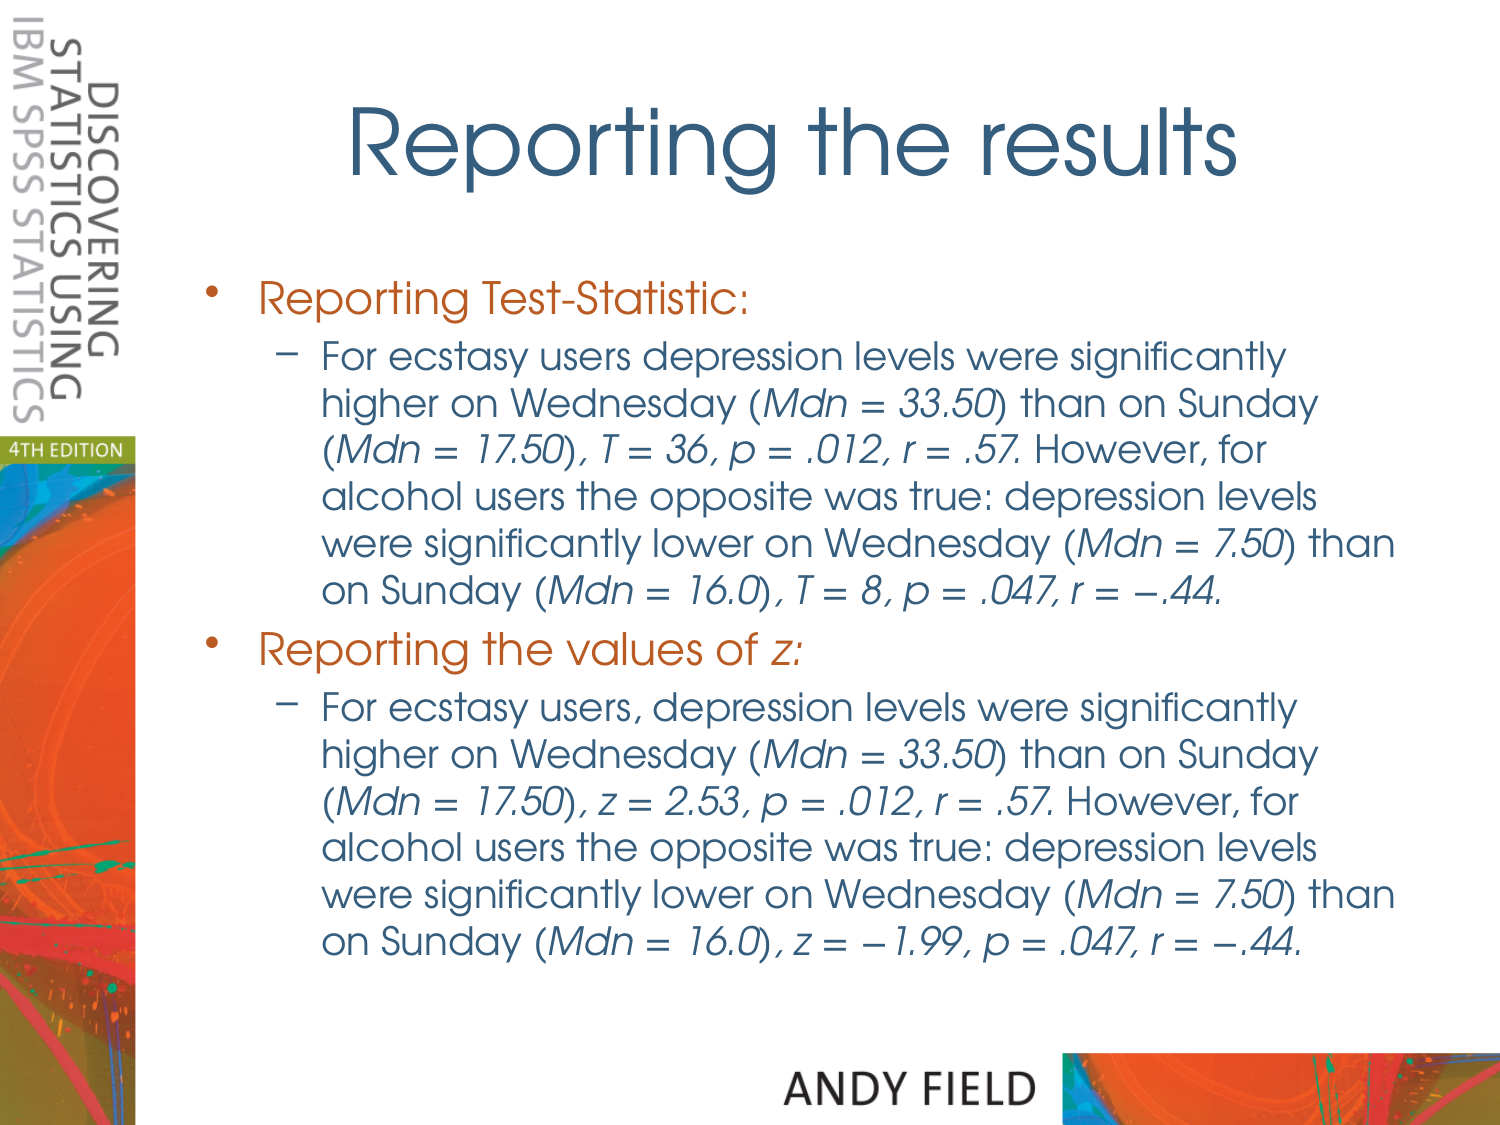

# Reporting the results
Reporting Test-Statistic:
For ecstasy users depression levels were significantly higher on Wednesday (Mdn = 33.50) than on Sunday (Mdn = 17.50), T = 36, p = .012, r = .57. However, for alcohol users the opposite was true: depression levels were significantly lower on Wednesday (Mdn = 7.50) than on Sunday (Mdn = 16.0), T = 8, p = .047, r = −.44.
Reporting the values of z:
For ecstasy users, depression levels were significantly higher on Wednesday (Mdn = 33.50) than on Sunday (Mdn = 17.50), z = 2.53, p = .012, r = .57. However, for alcohol users the opposite was true: depression levels were significantly lower on Wednesday (Mdn = 7.50) than on Sunday (Mdn = 16.0), z = −1.99, p = .047, r = −.44.